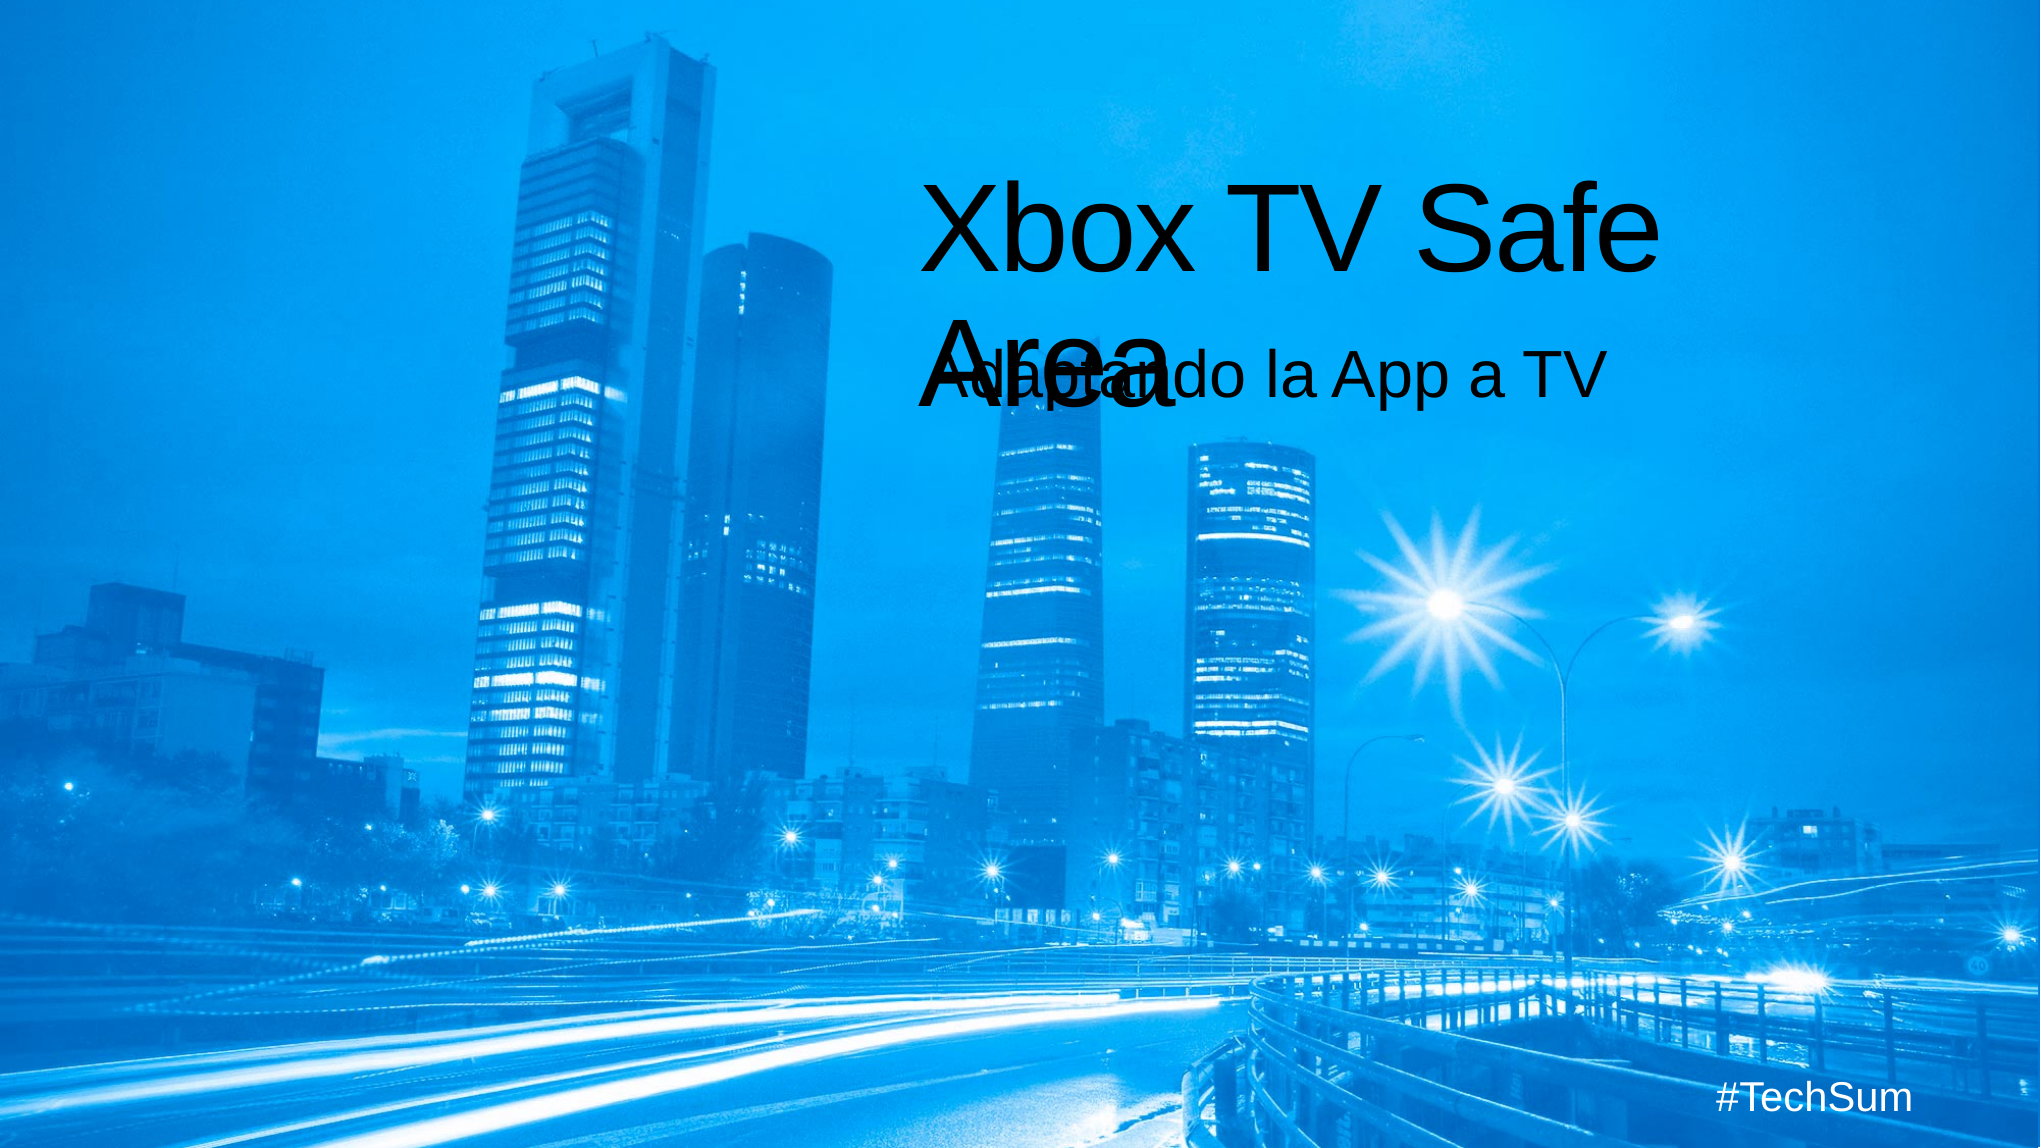

# Xbox TV Safe Area
Adaptando la App a TV